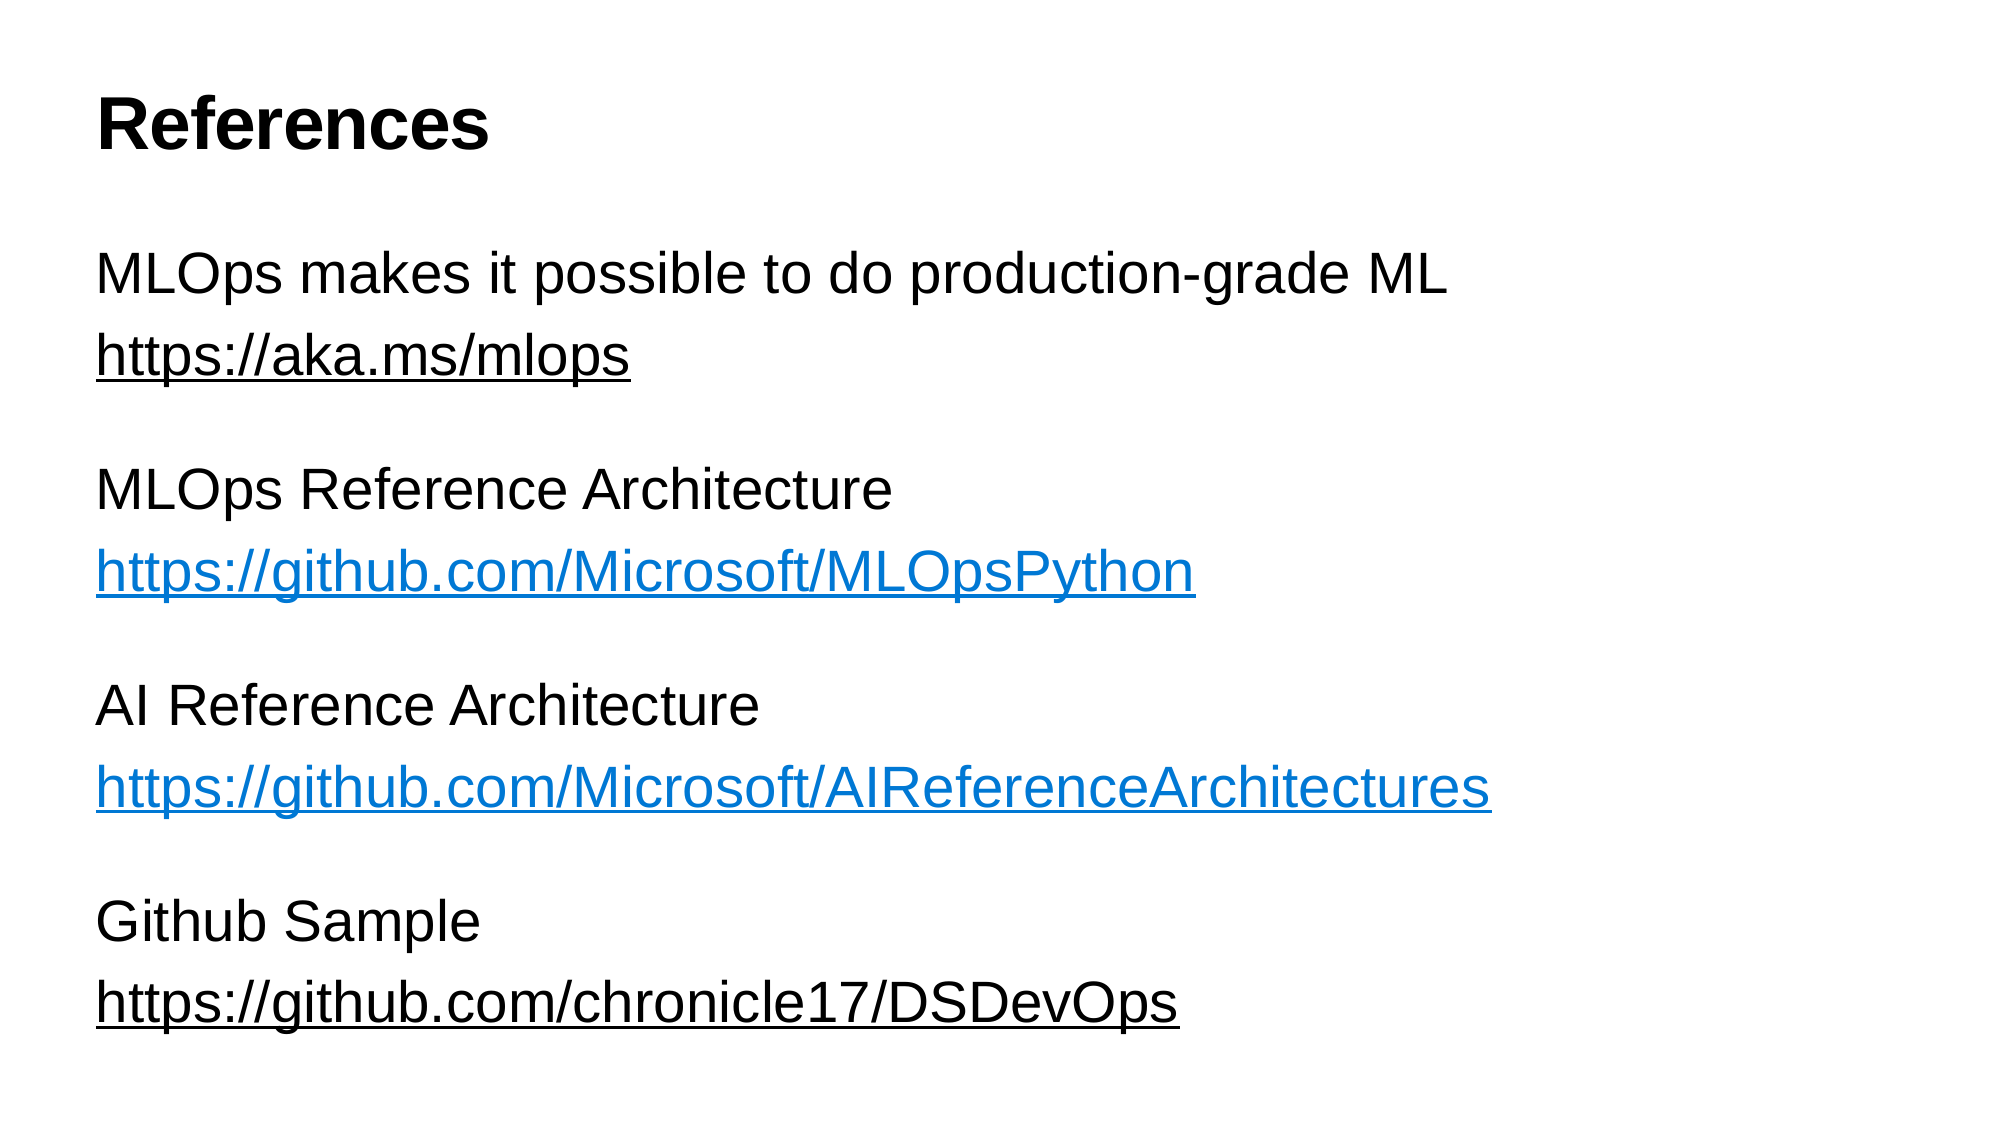

# References
MLOps makes it possible to do production-grade ML
https://aka.ms/mlops

MLOps Reference Architecture
https://github.com/Microsoft/MLOpsPython

AI Reference Architecture
https://github.com/Microsoft/AIReferenceArchitectures

Github Sample
https://github.com/chronicle17/DSDevOps